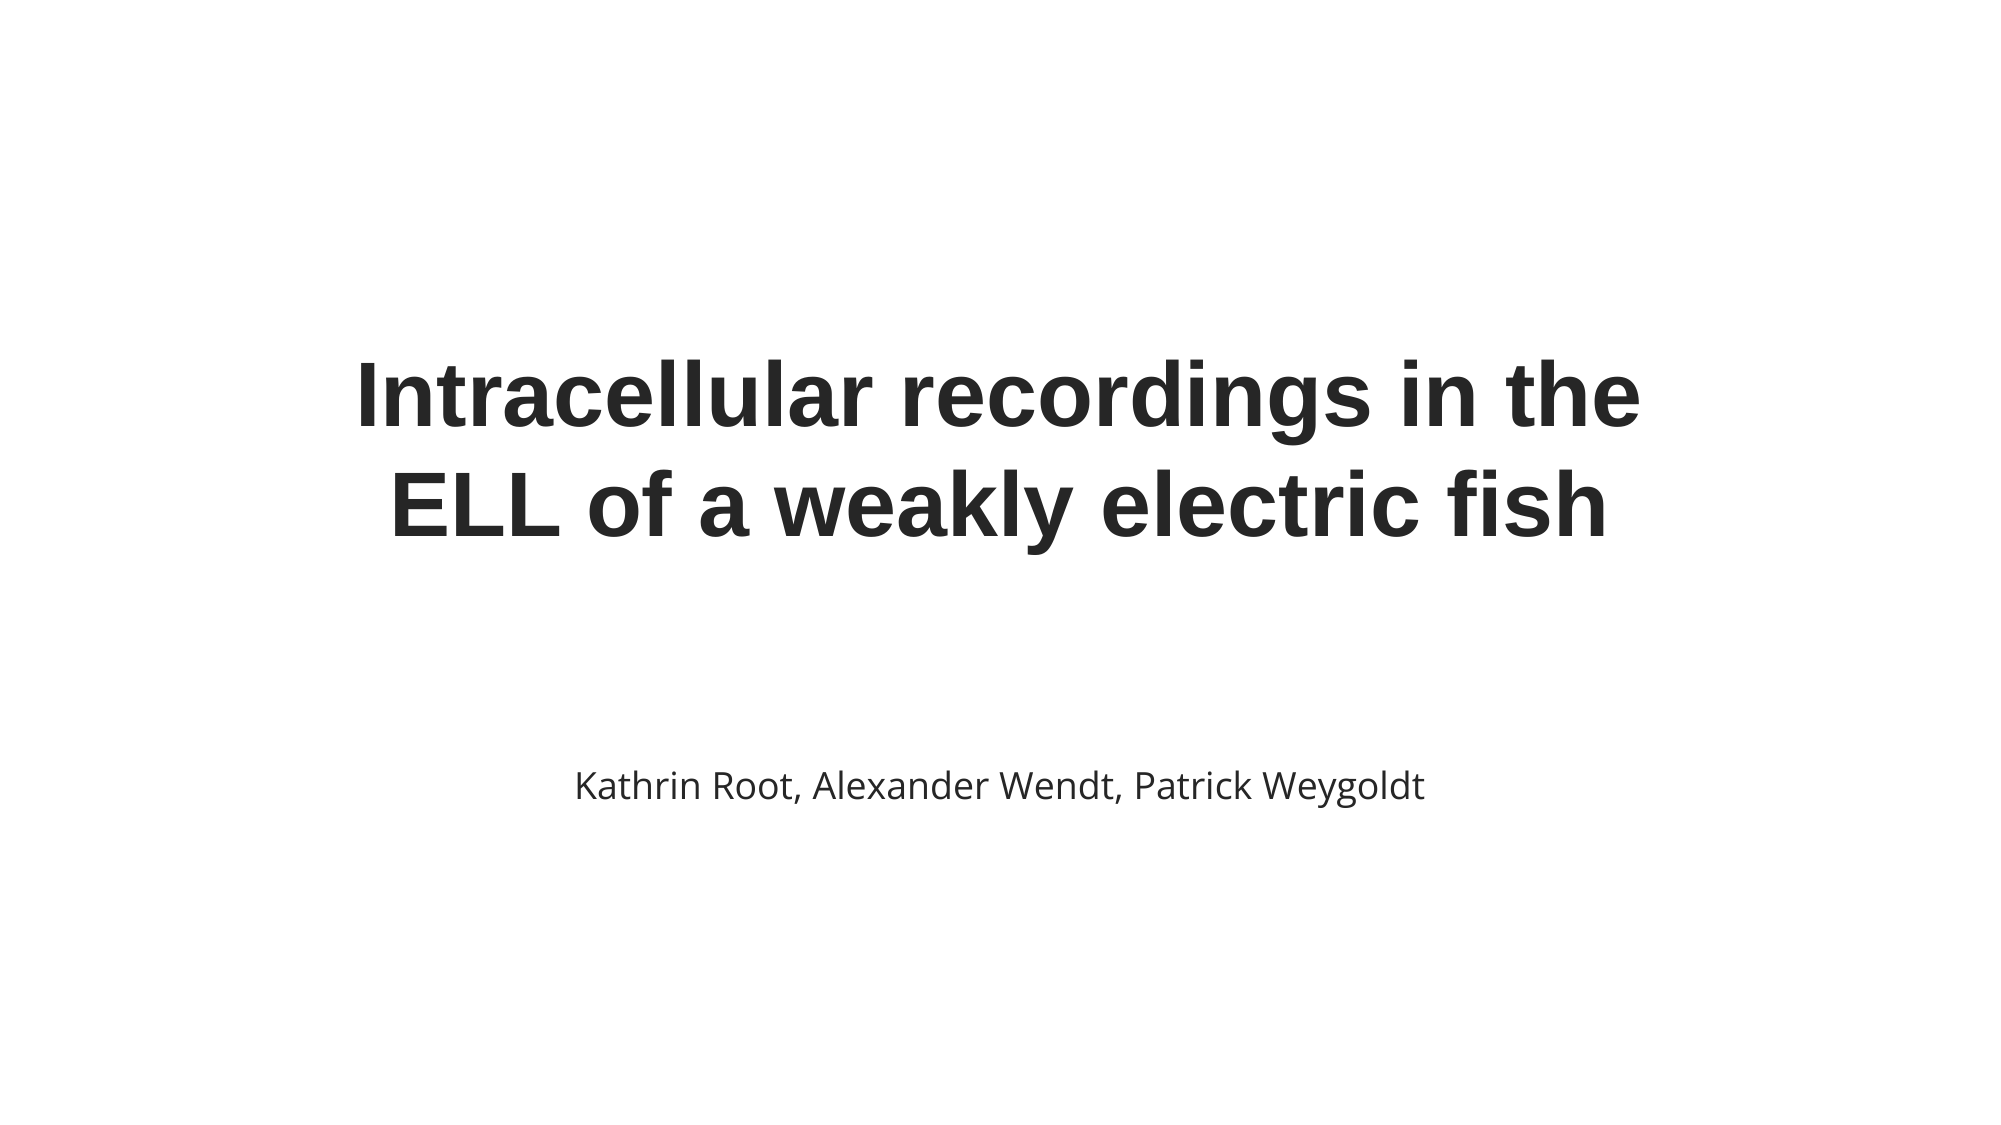

# Intracellular recordings in the ELL of a weakly electric fish
Kathrin Root, Alexander Wendt, Patrick Weygoldt